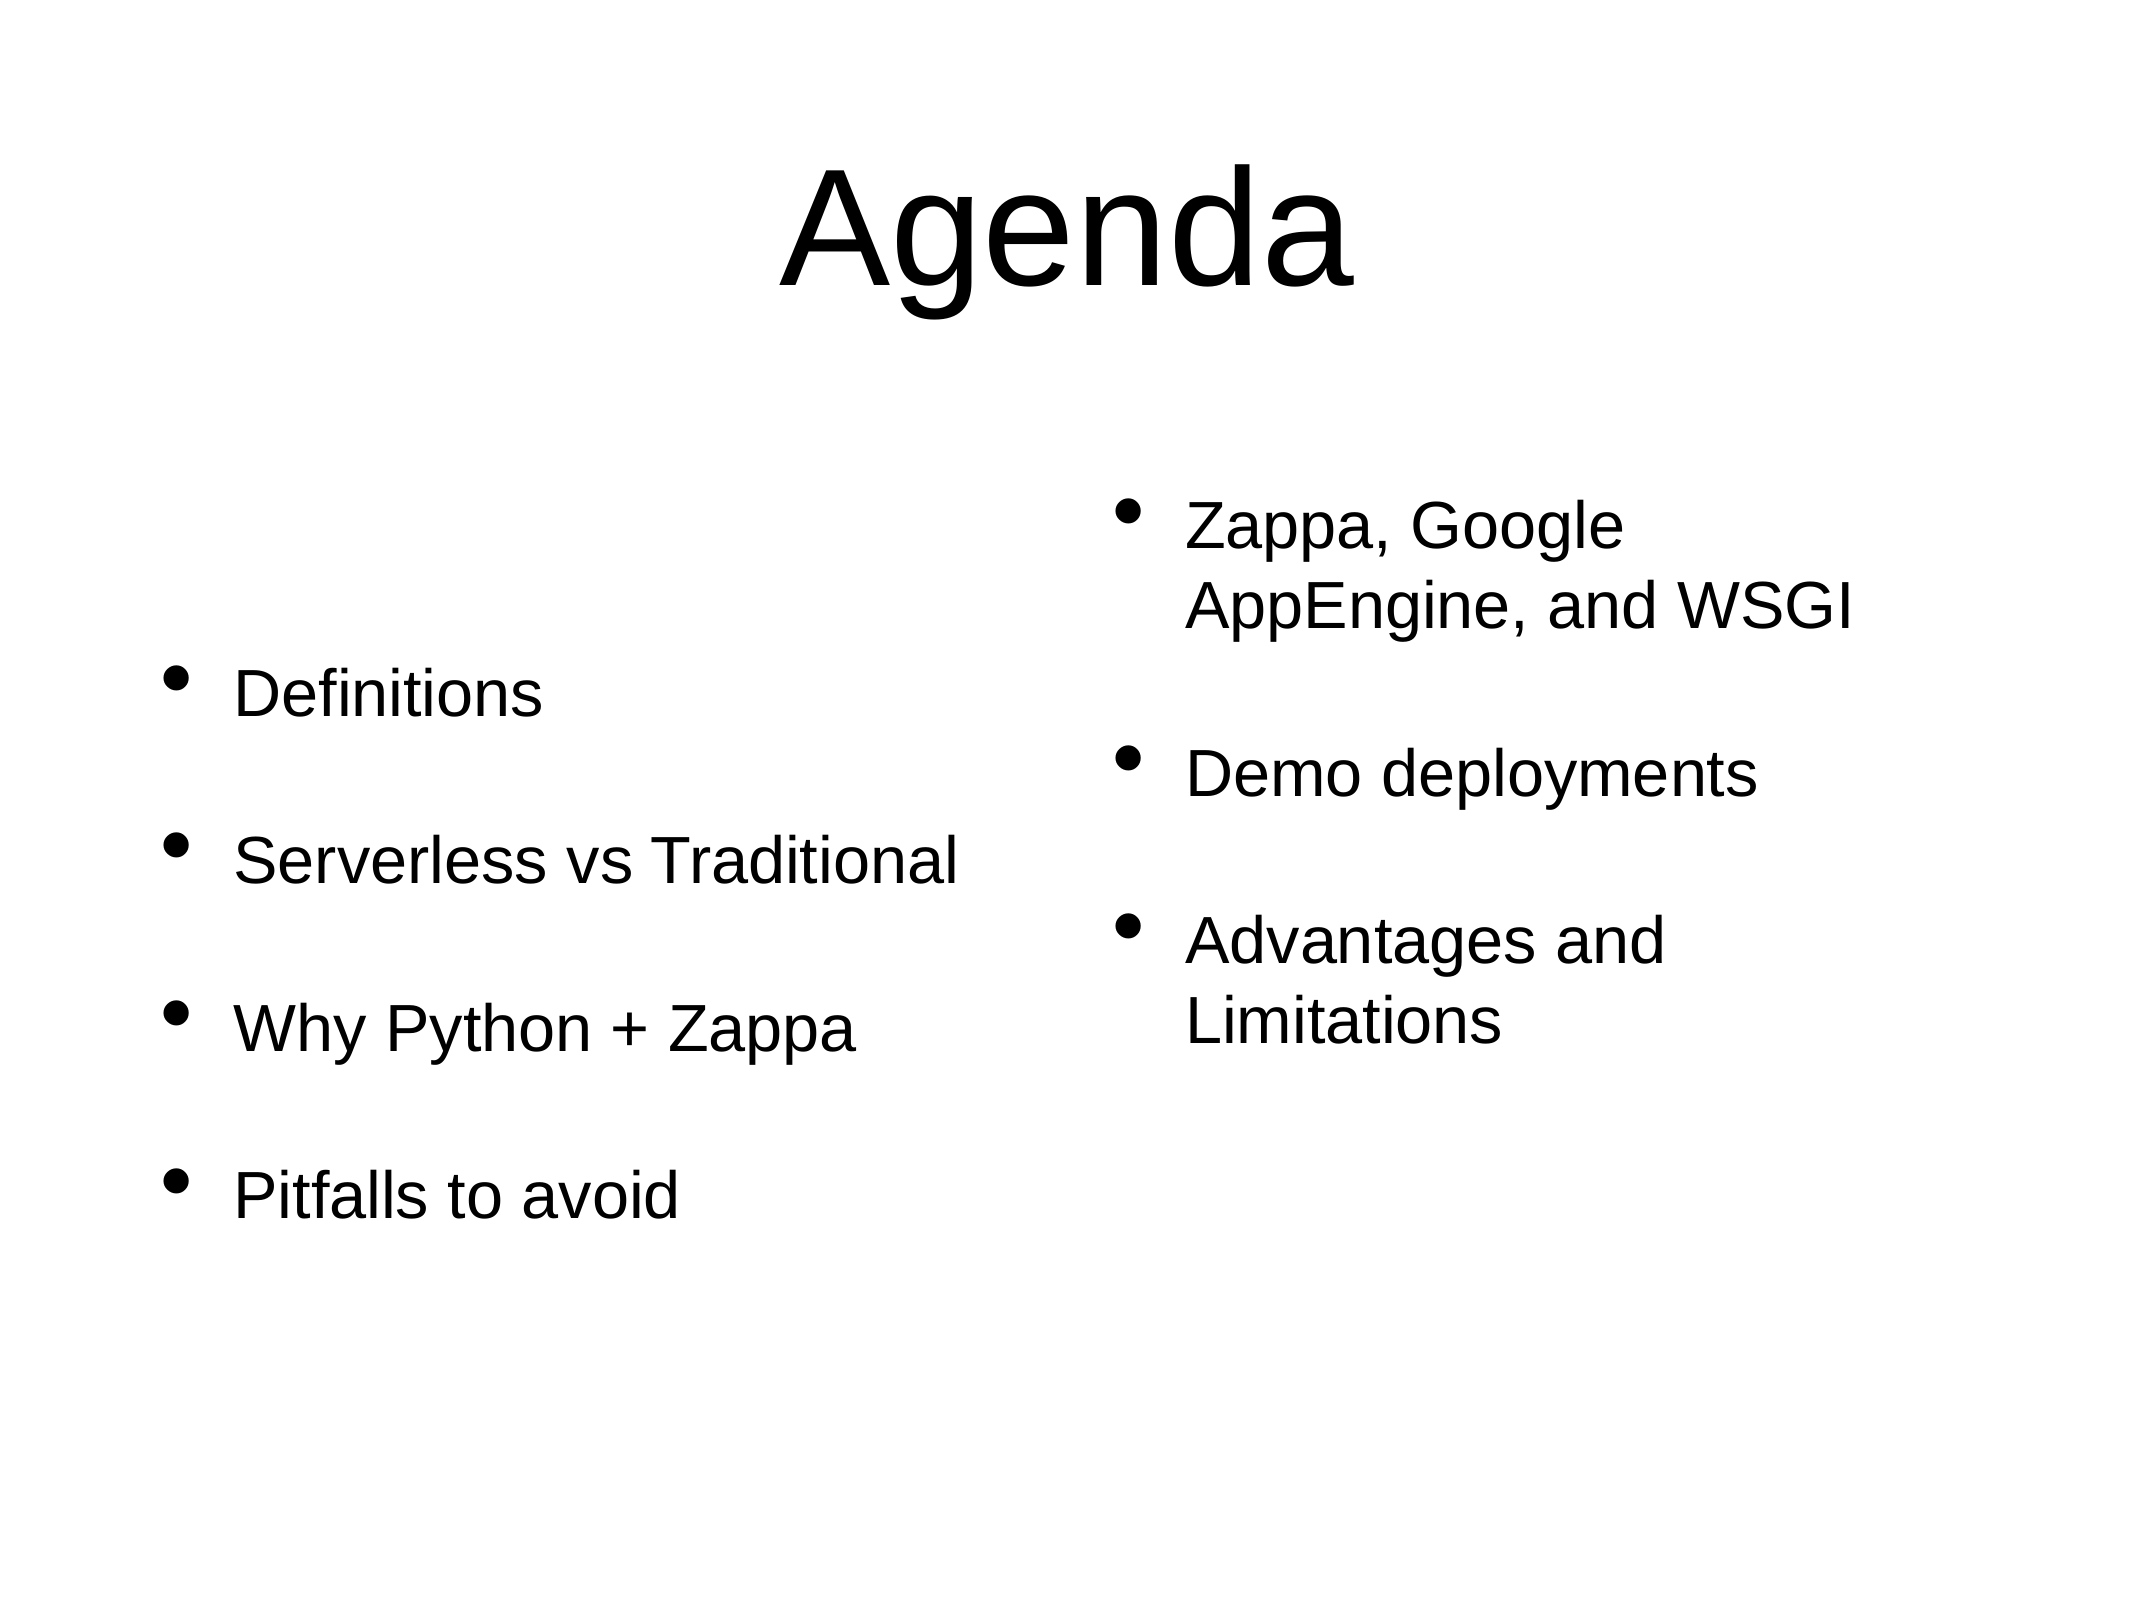

# Agenda

Definitions
Serverless vs Traditional
Why Python + Zappa
Pitfalls to avoid

Zappa, Google AppEngine, and WSGI
Demo deployments
Advantages and Limitations